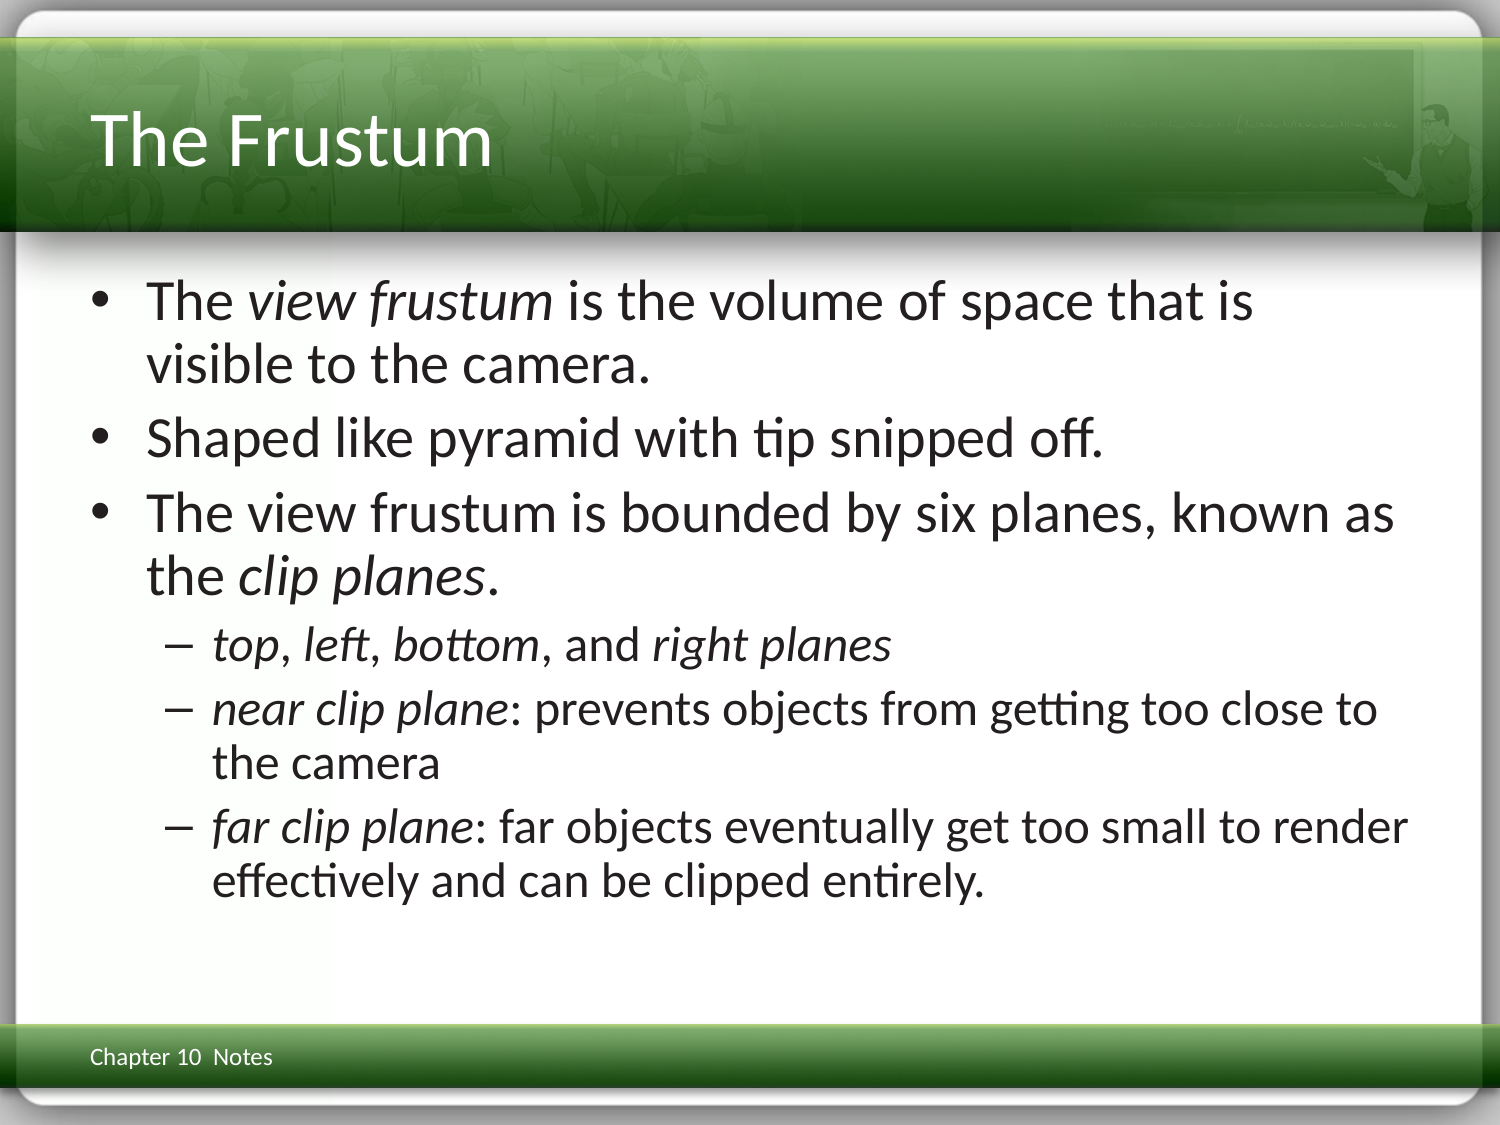

# The Frustum
The view frustum is the volume of space that is visible to the camera.
Shaped like pyramid with tip snipped off.
The view frustum is bounded by six planes, known as the clip planes.
top, left, bottom, and right planes
near clip plane: prevents objects from getting too close to the camera
far clip plane: far objects eventually get too small to render effectively and can be clipped entirely.
Chapter 10  Notes
3D Math Primer for Graphics & Game Dev
30